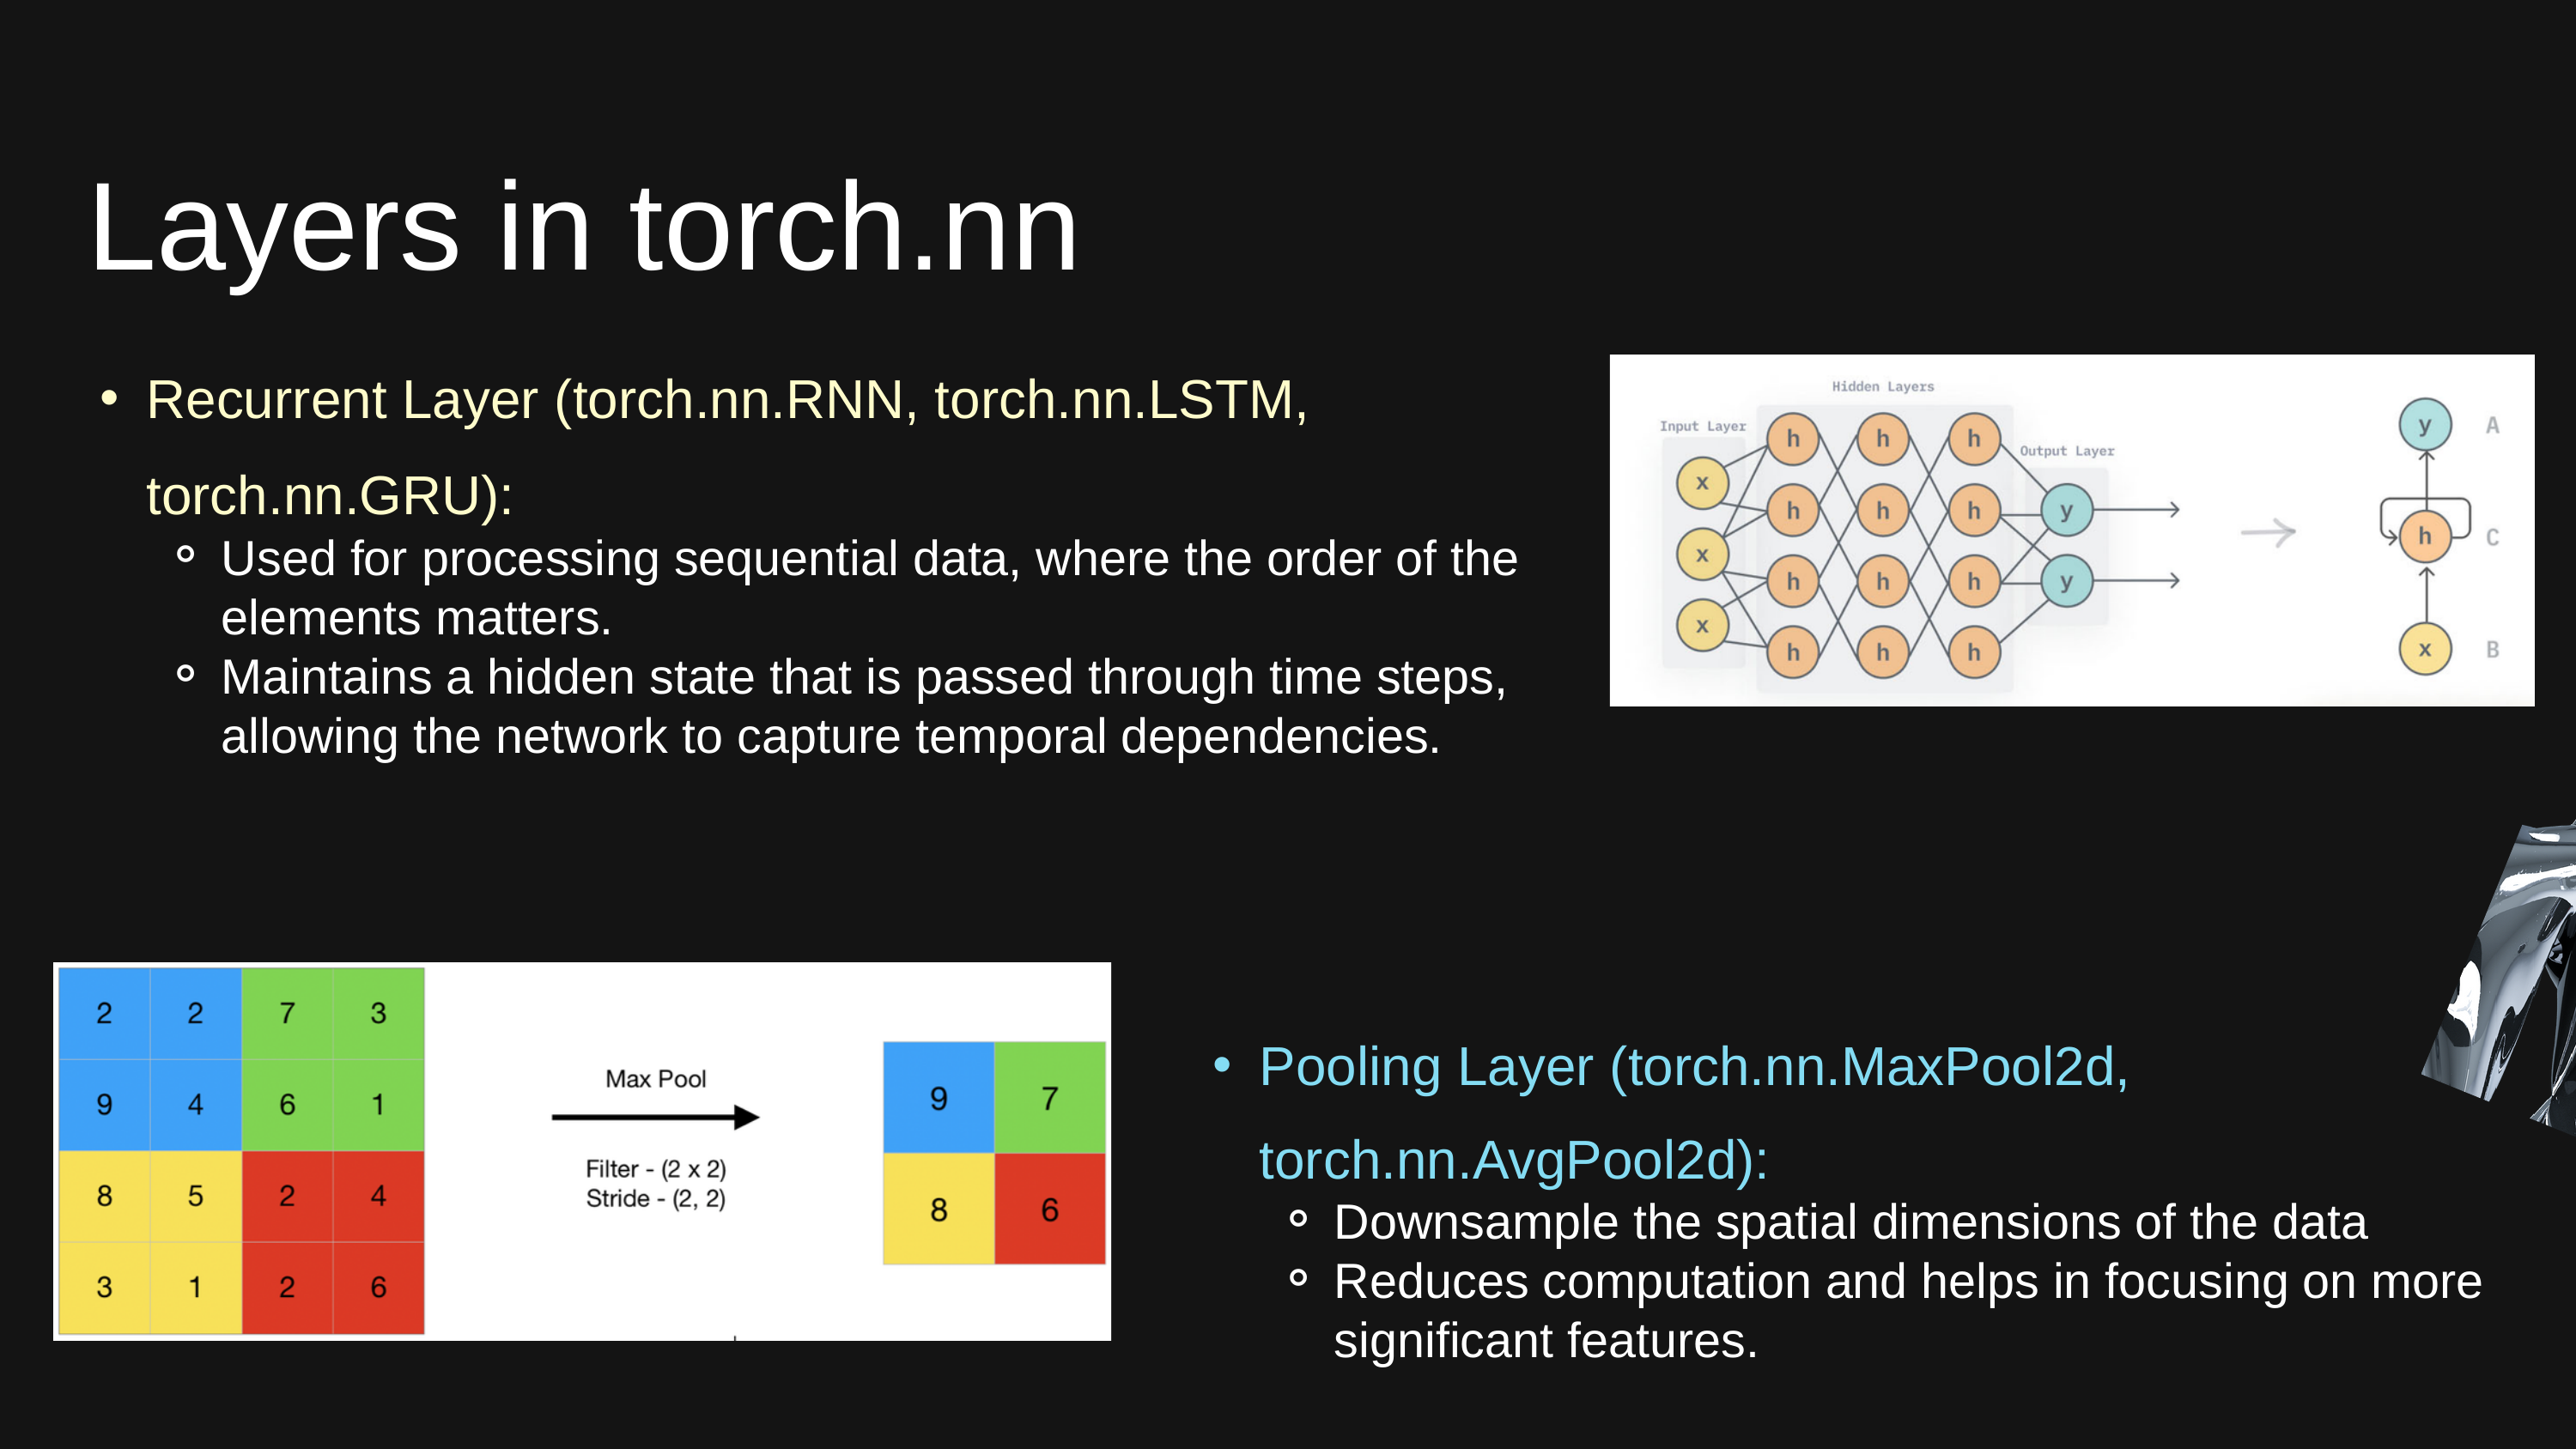

Layers in torch.nn
Recurrent Layer (torch.nn.RNN, torch.nn.LSTM, torch.nn.GRU):
Used for processing sequential data, where the order of the elements matters.
Maintains a hidden state that is passed through time steps, allowing the network to capture temporal dependencies.

Pooling Layer (torch.nn.MaxPool2d, torch.nn.AvgPool2d):
Downsample the spatial dimensions of the data
Reduces computation and helps in focusing on more significant features.